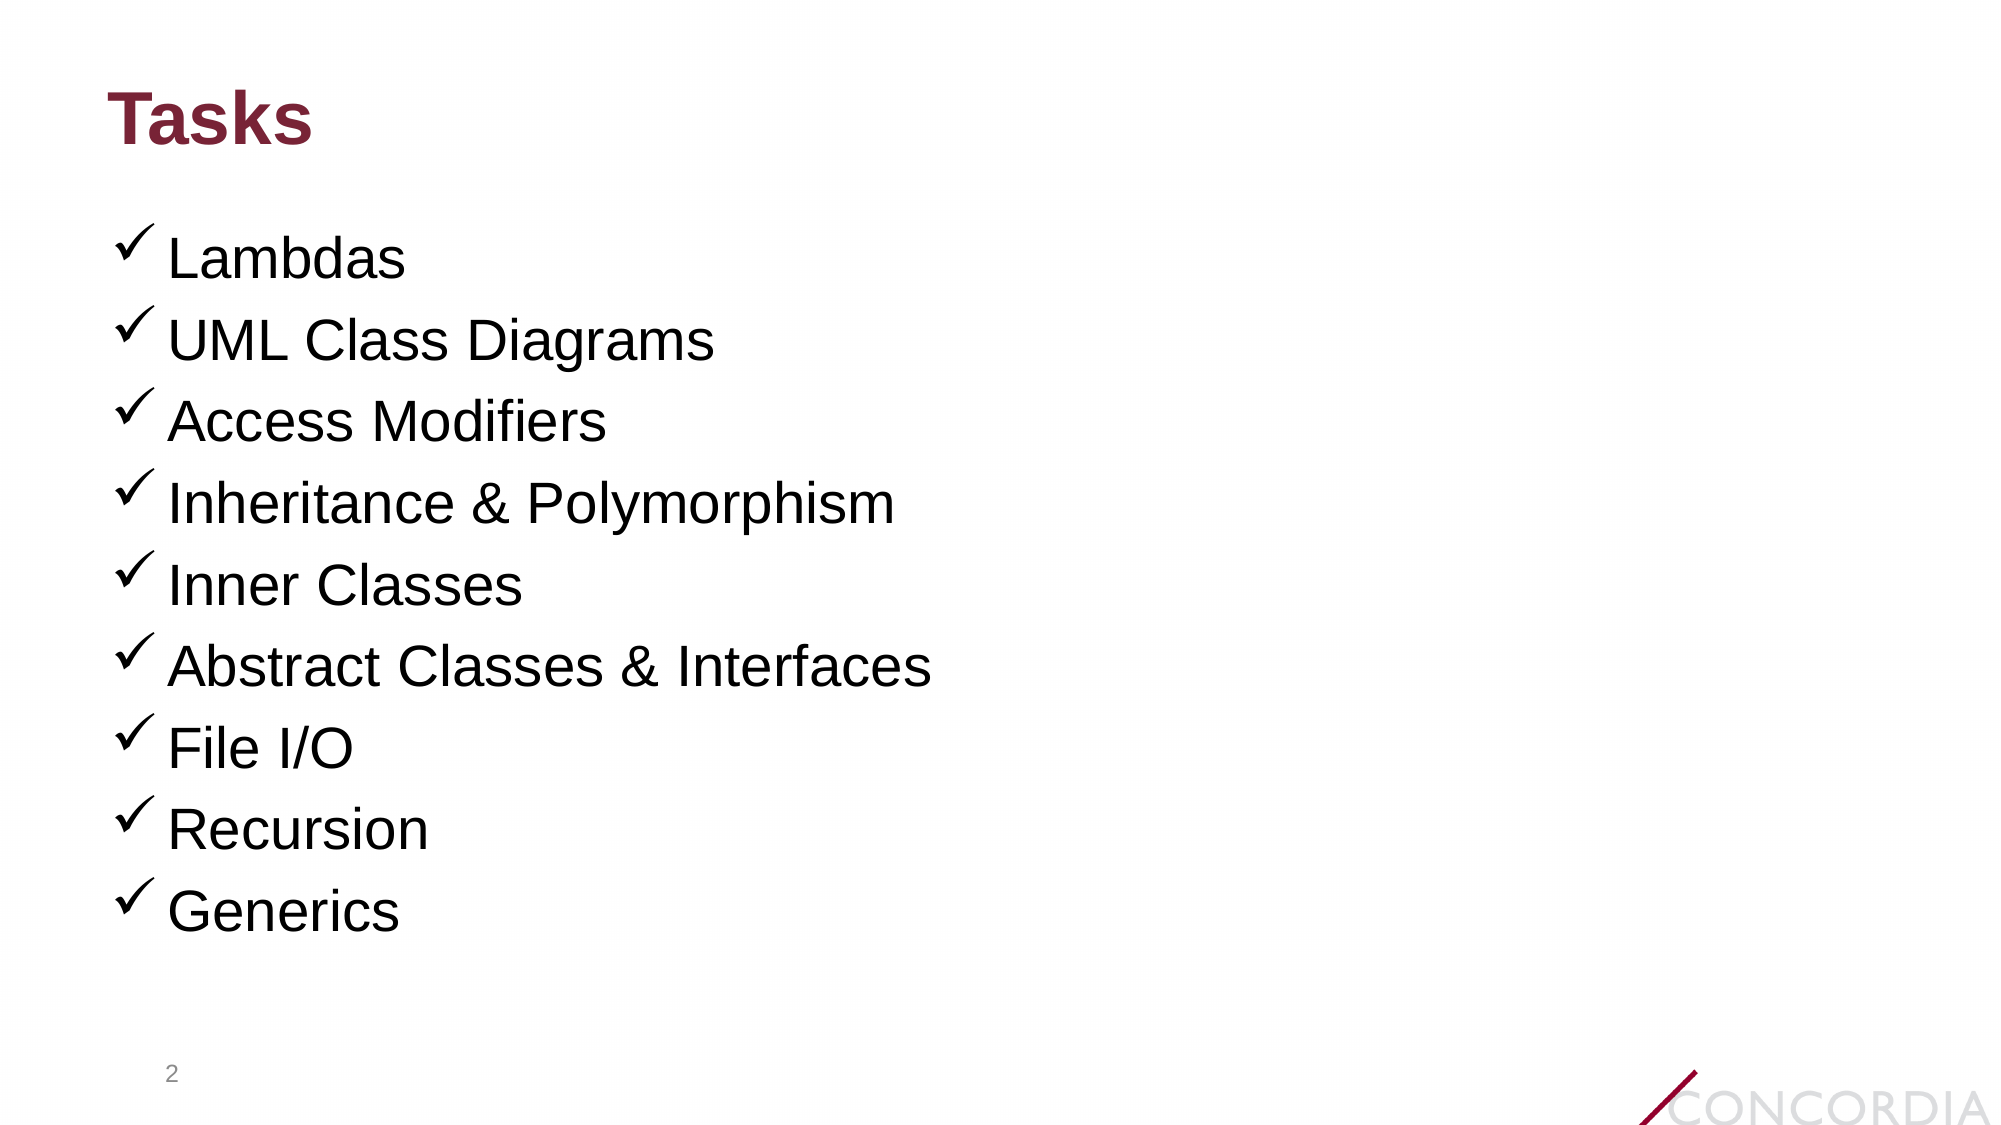

# Tasks
Lambdas
UML Class Diagrams
Access Modifiers
Inheritance & Polymorphism
Inner Classes
Abstract Classes & Interfaces
File I/O
Recursion
Generics

2